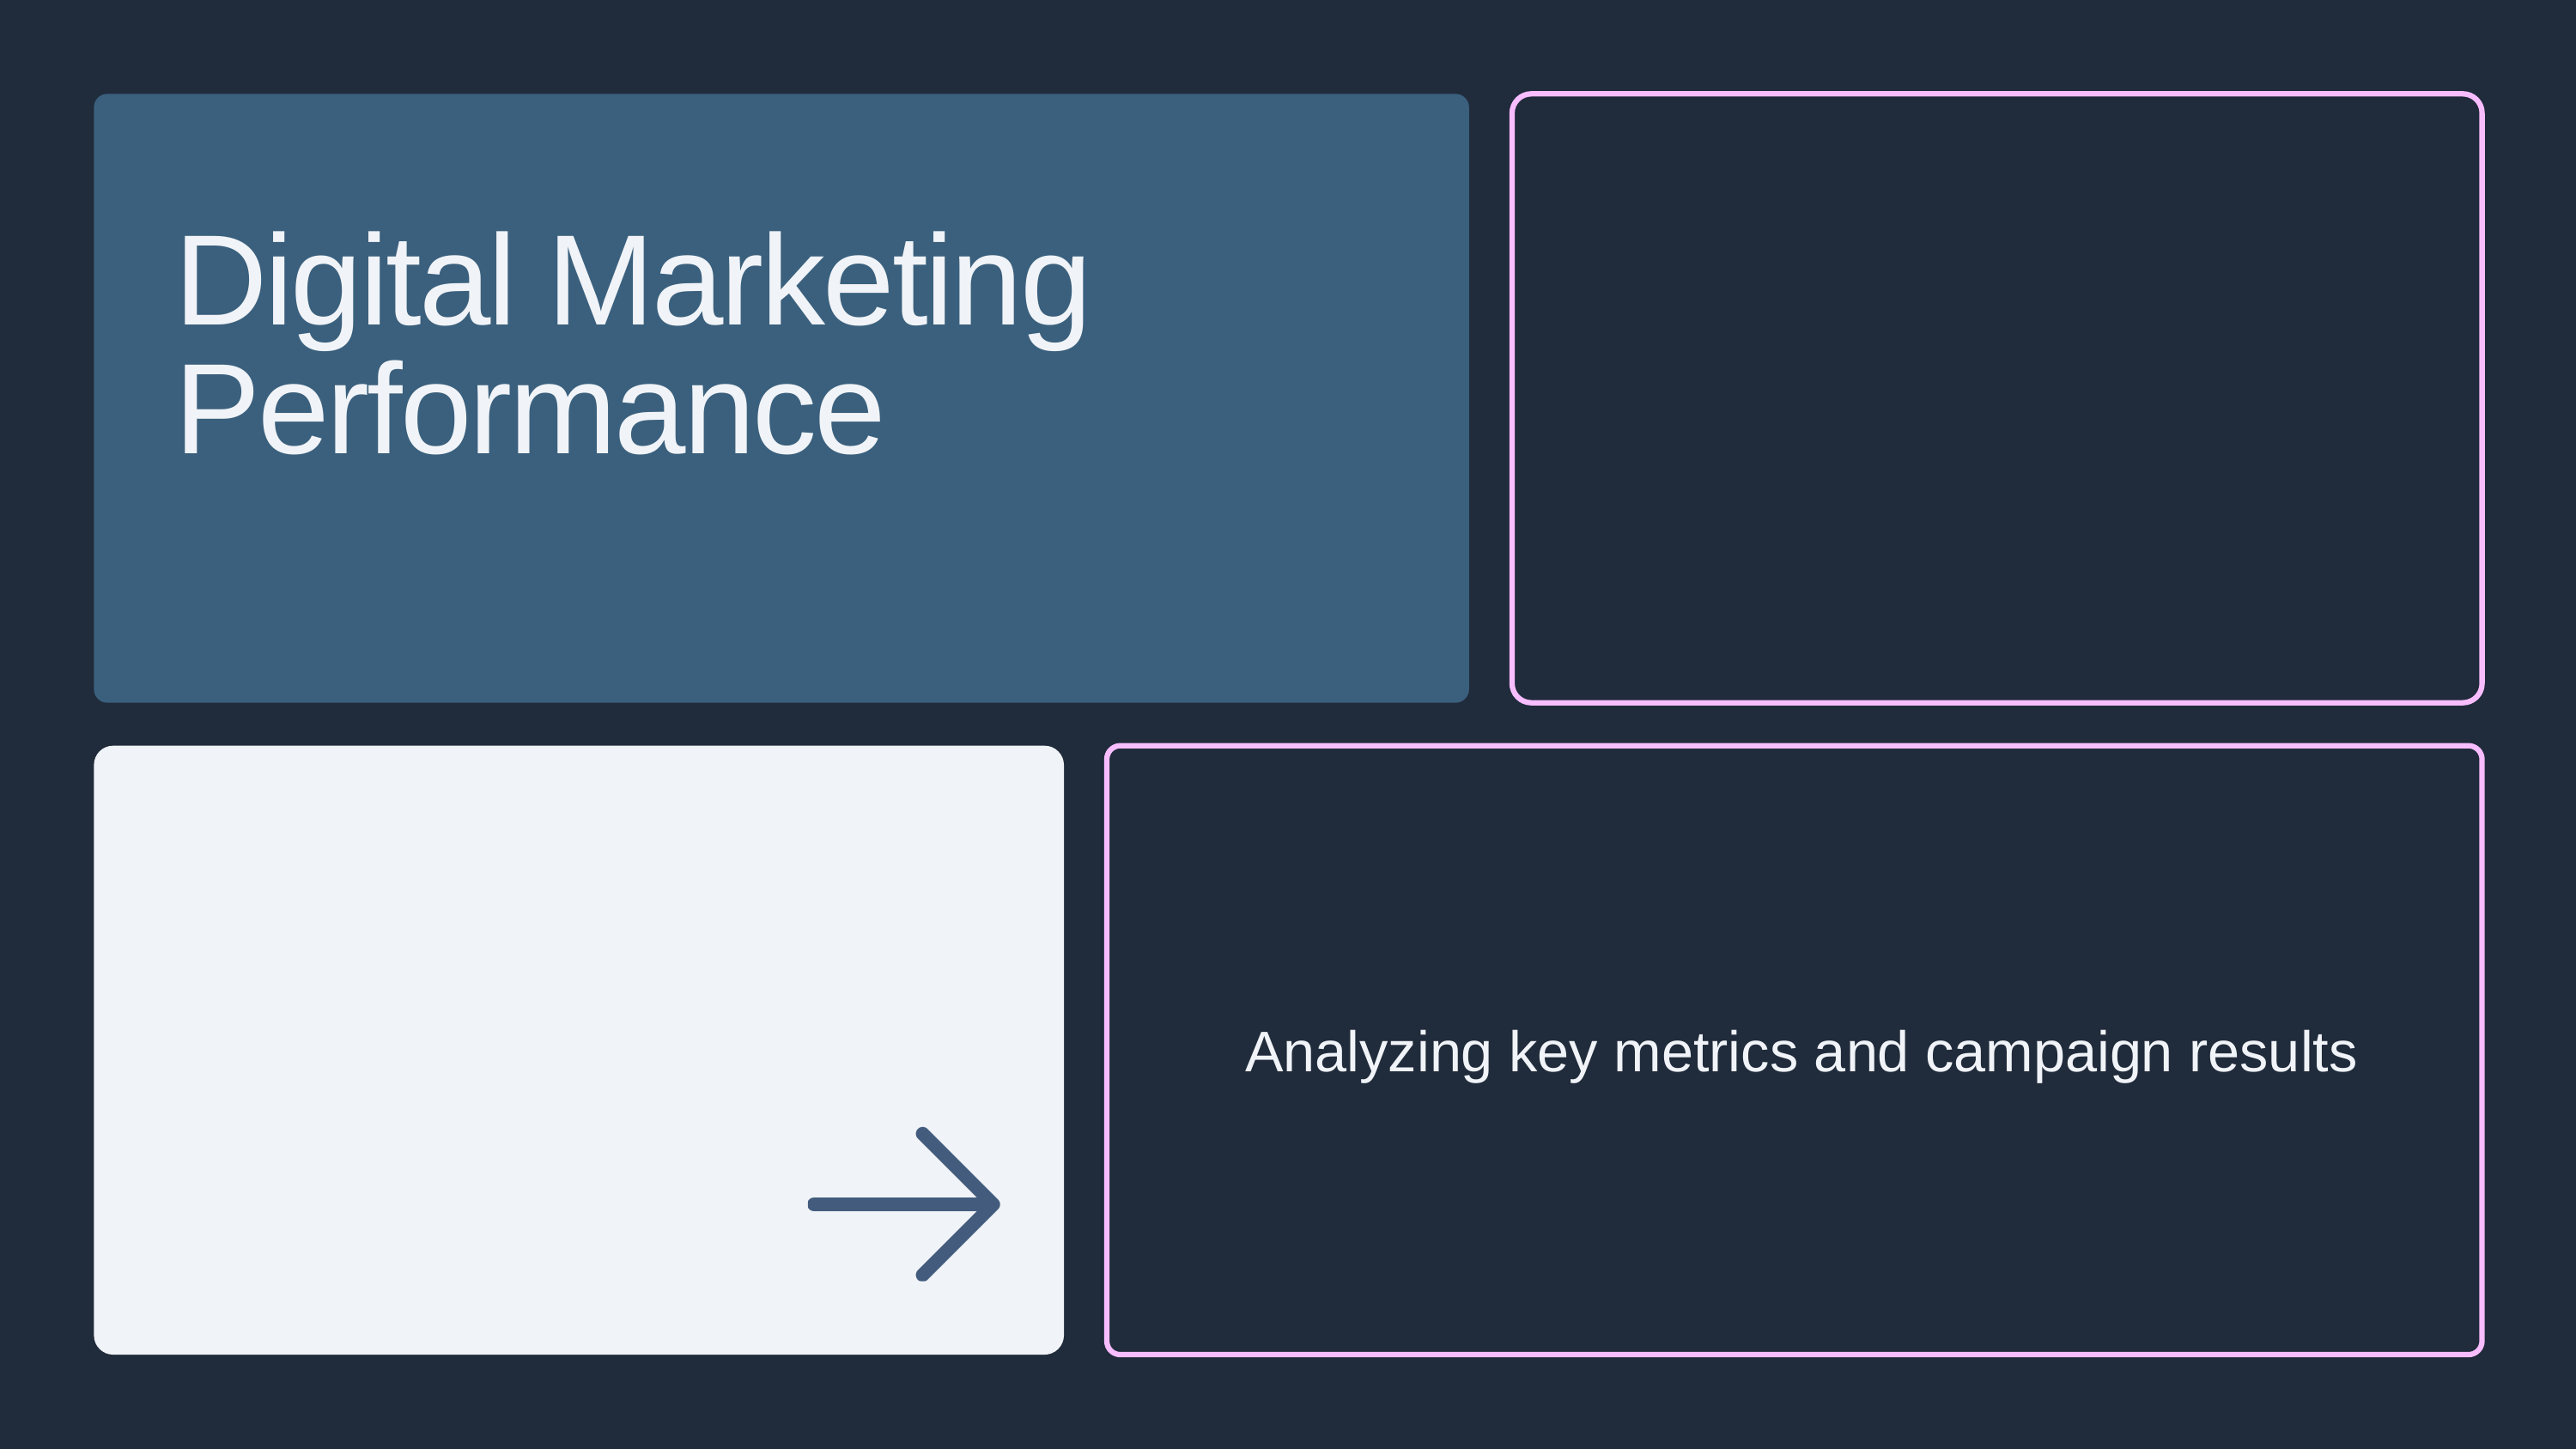

Digital Marketing Performance

Analyzing key metrics and campaign results